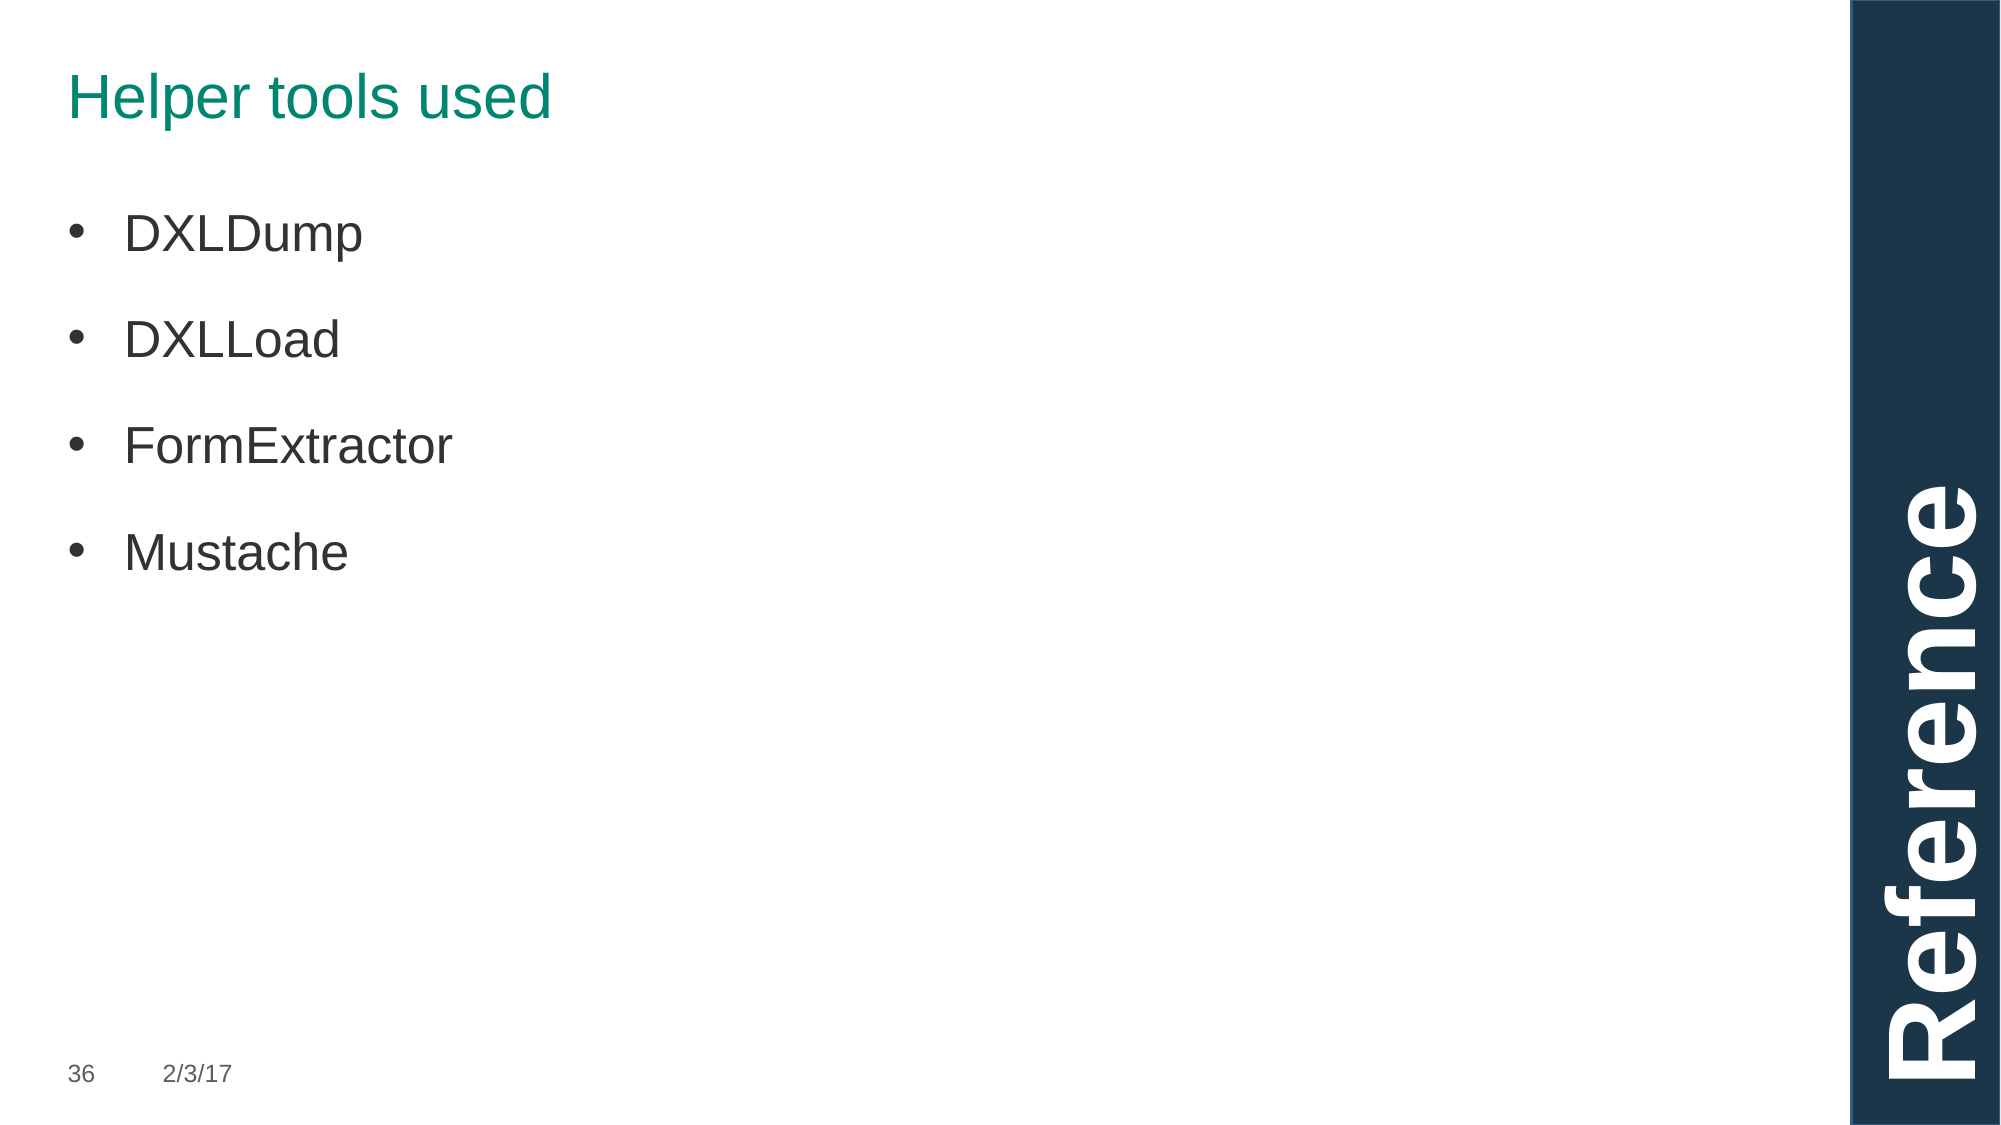

Helper tools used
DXLDump
DXLLoad
FormExtractor
Mustache
Reference
36
2/3/17